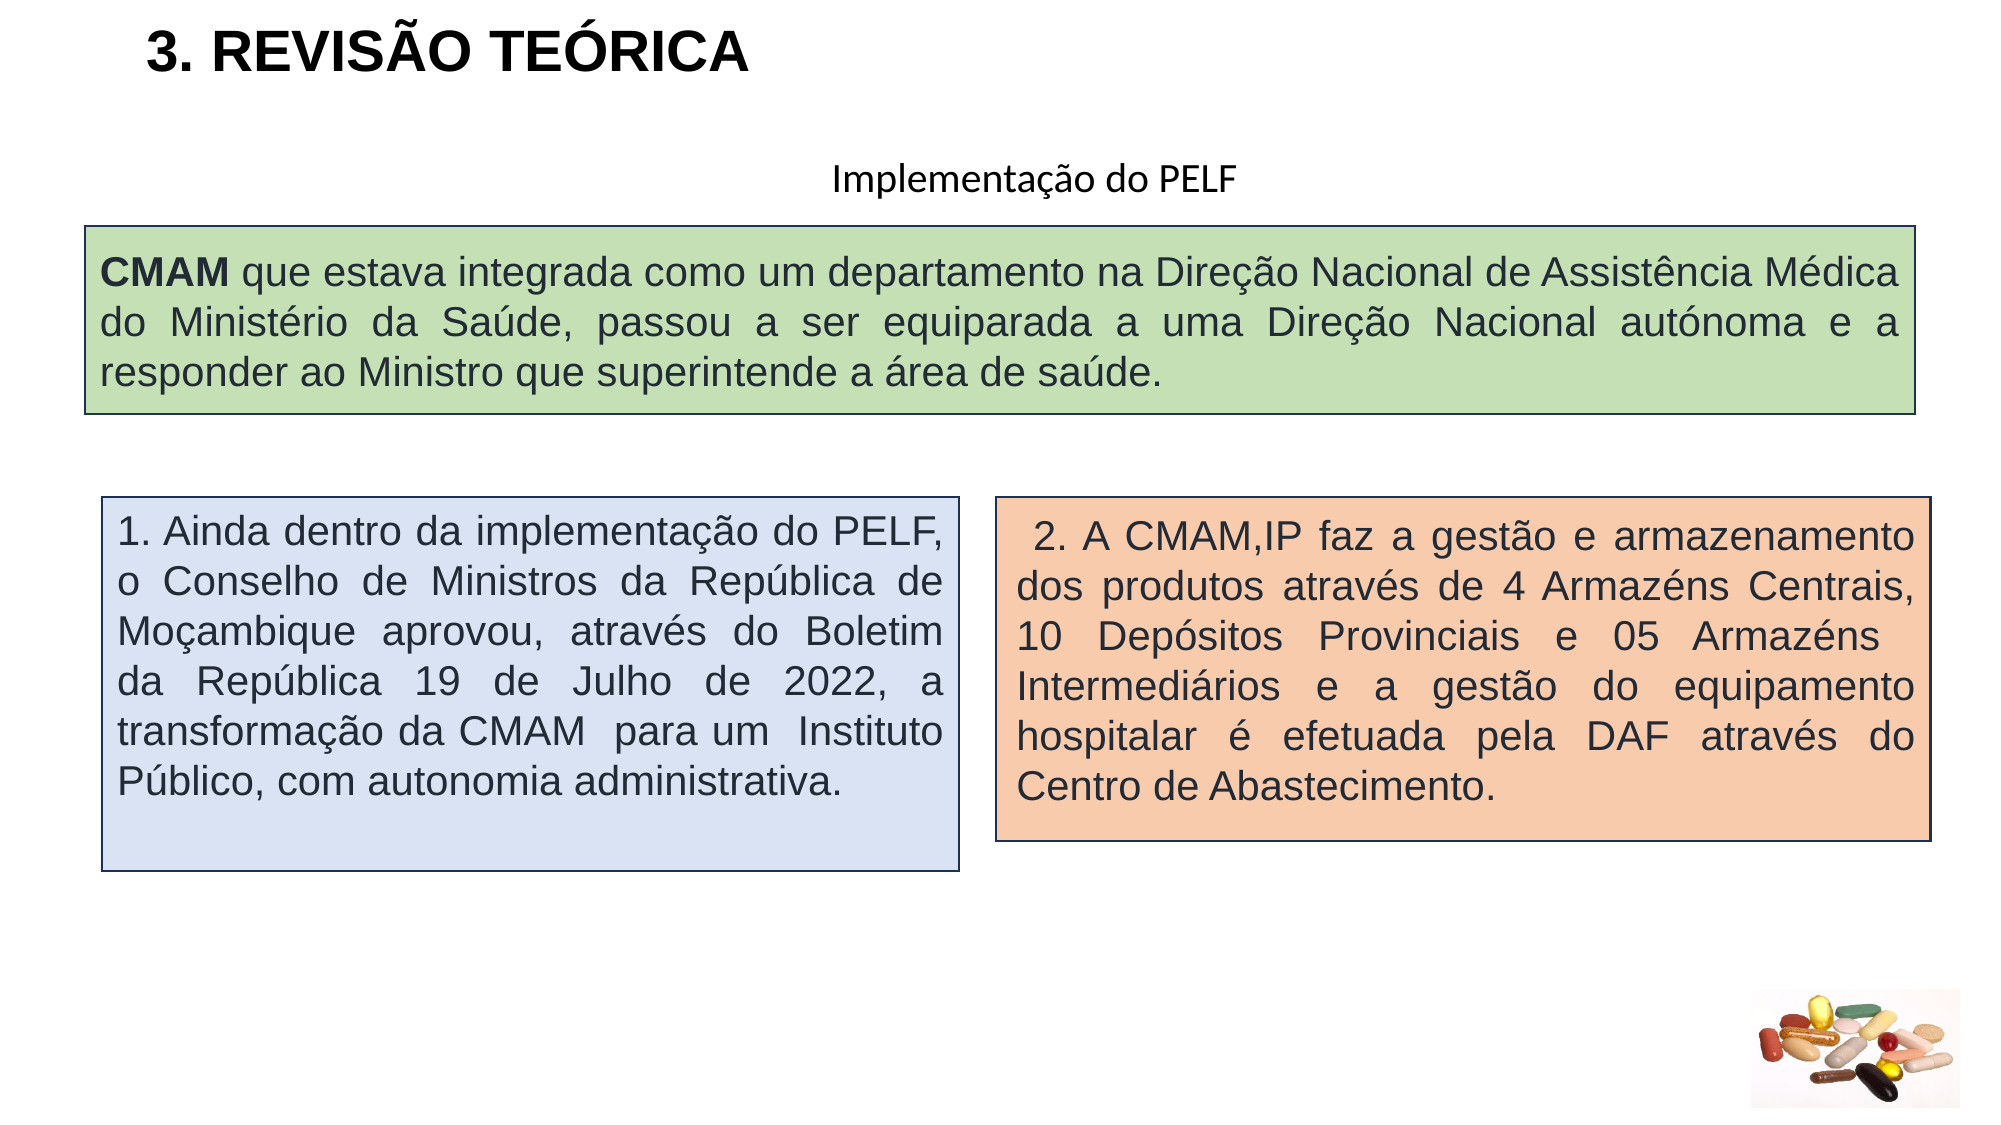

3. REVISÃO TEÓRICA
Implementação do PELF

CMAM que estava integrada como um departamento na Direção Nacional de Assistência Médica do Ministério da Saúde, passou a ser equiparada a uma Direção Nacional autónoma e a responder ao Ministro que superintende a área de saúde.
1. Ainda dentro da implementação do PELF, o Conselho de Ministros da República de Moçambique aprovou, através do Boletim da República 19 de Julho de 2022, a transformação da CMAM  para um  Instituto Público, com autonomia administrativa.

 2. A CMAM,IP faz a gestão e armazenamento dos produtos através de 4 Armazéns Centrais, 10 Depósitos Provinciais e 05 Armazéns  Intermediários e a gestão do equipamento hospitalar é efetuada pela DAF através do Centro de Abastecimento.

)
17